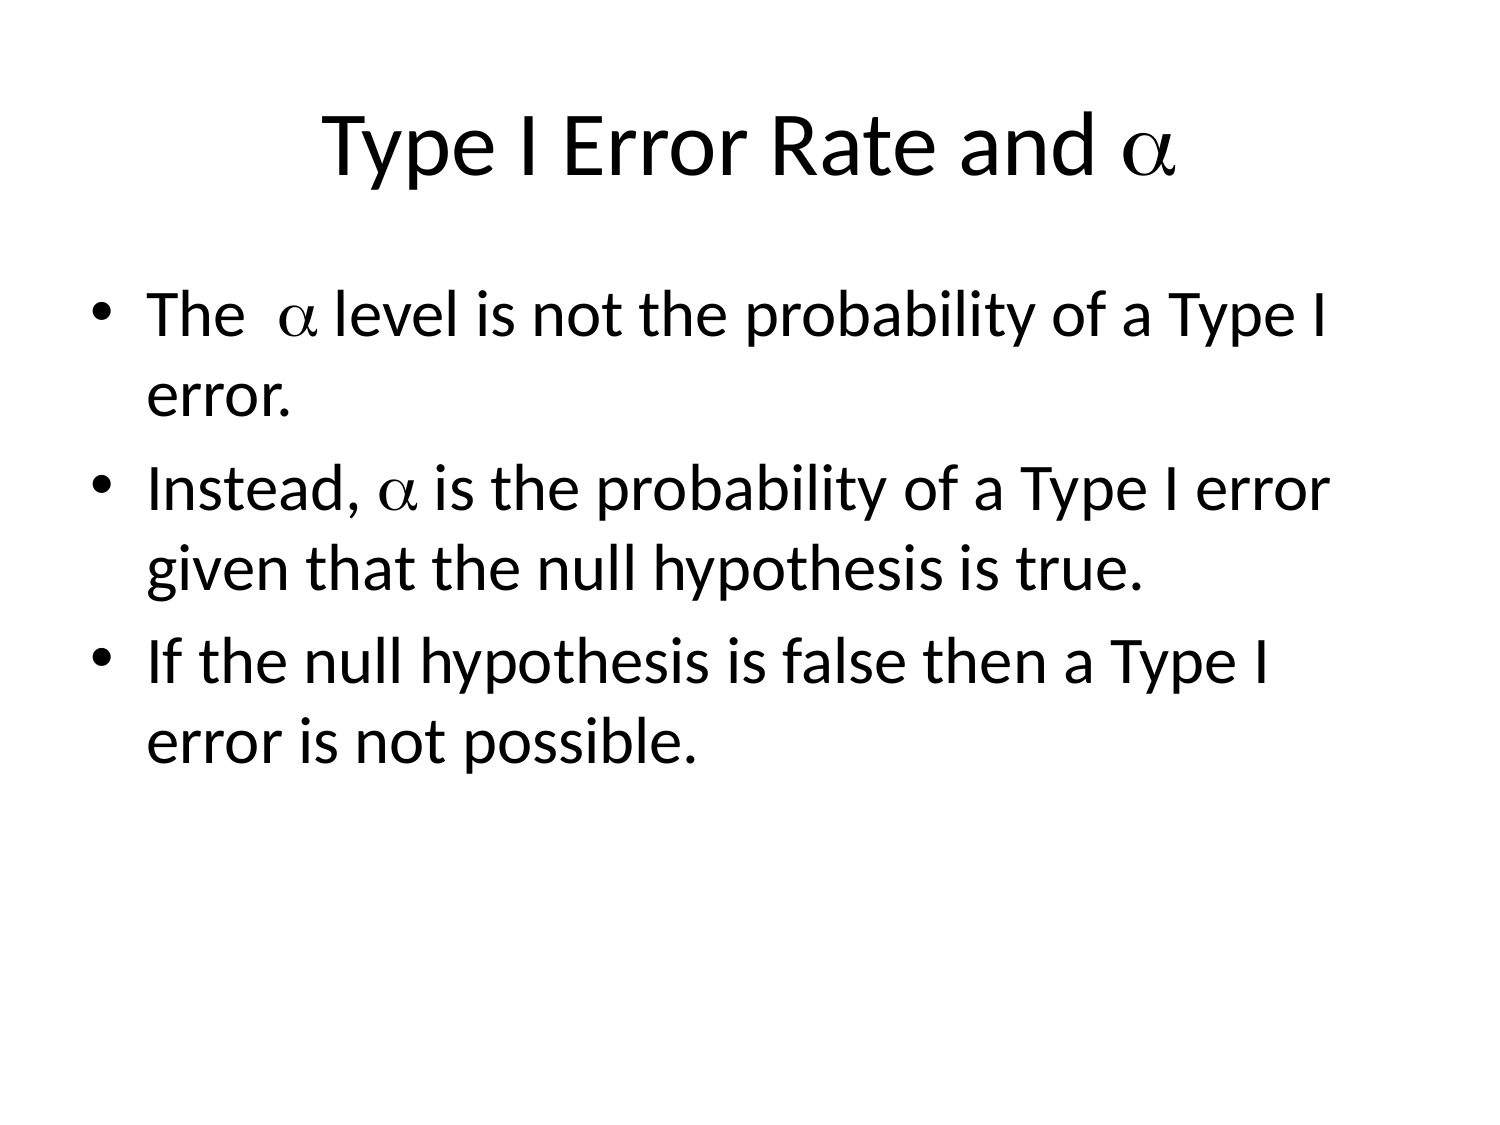

# Type I Error Rate and α
The  α level is not the probability of a Type I error.
Instead, α is the probability of a Type I error given that the null hypothesis is true.
If the null hypothesis is false then a Type I error is not possible.